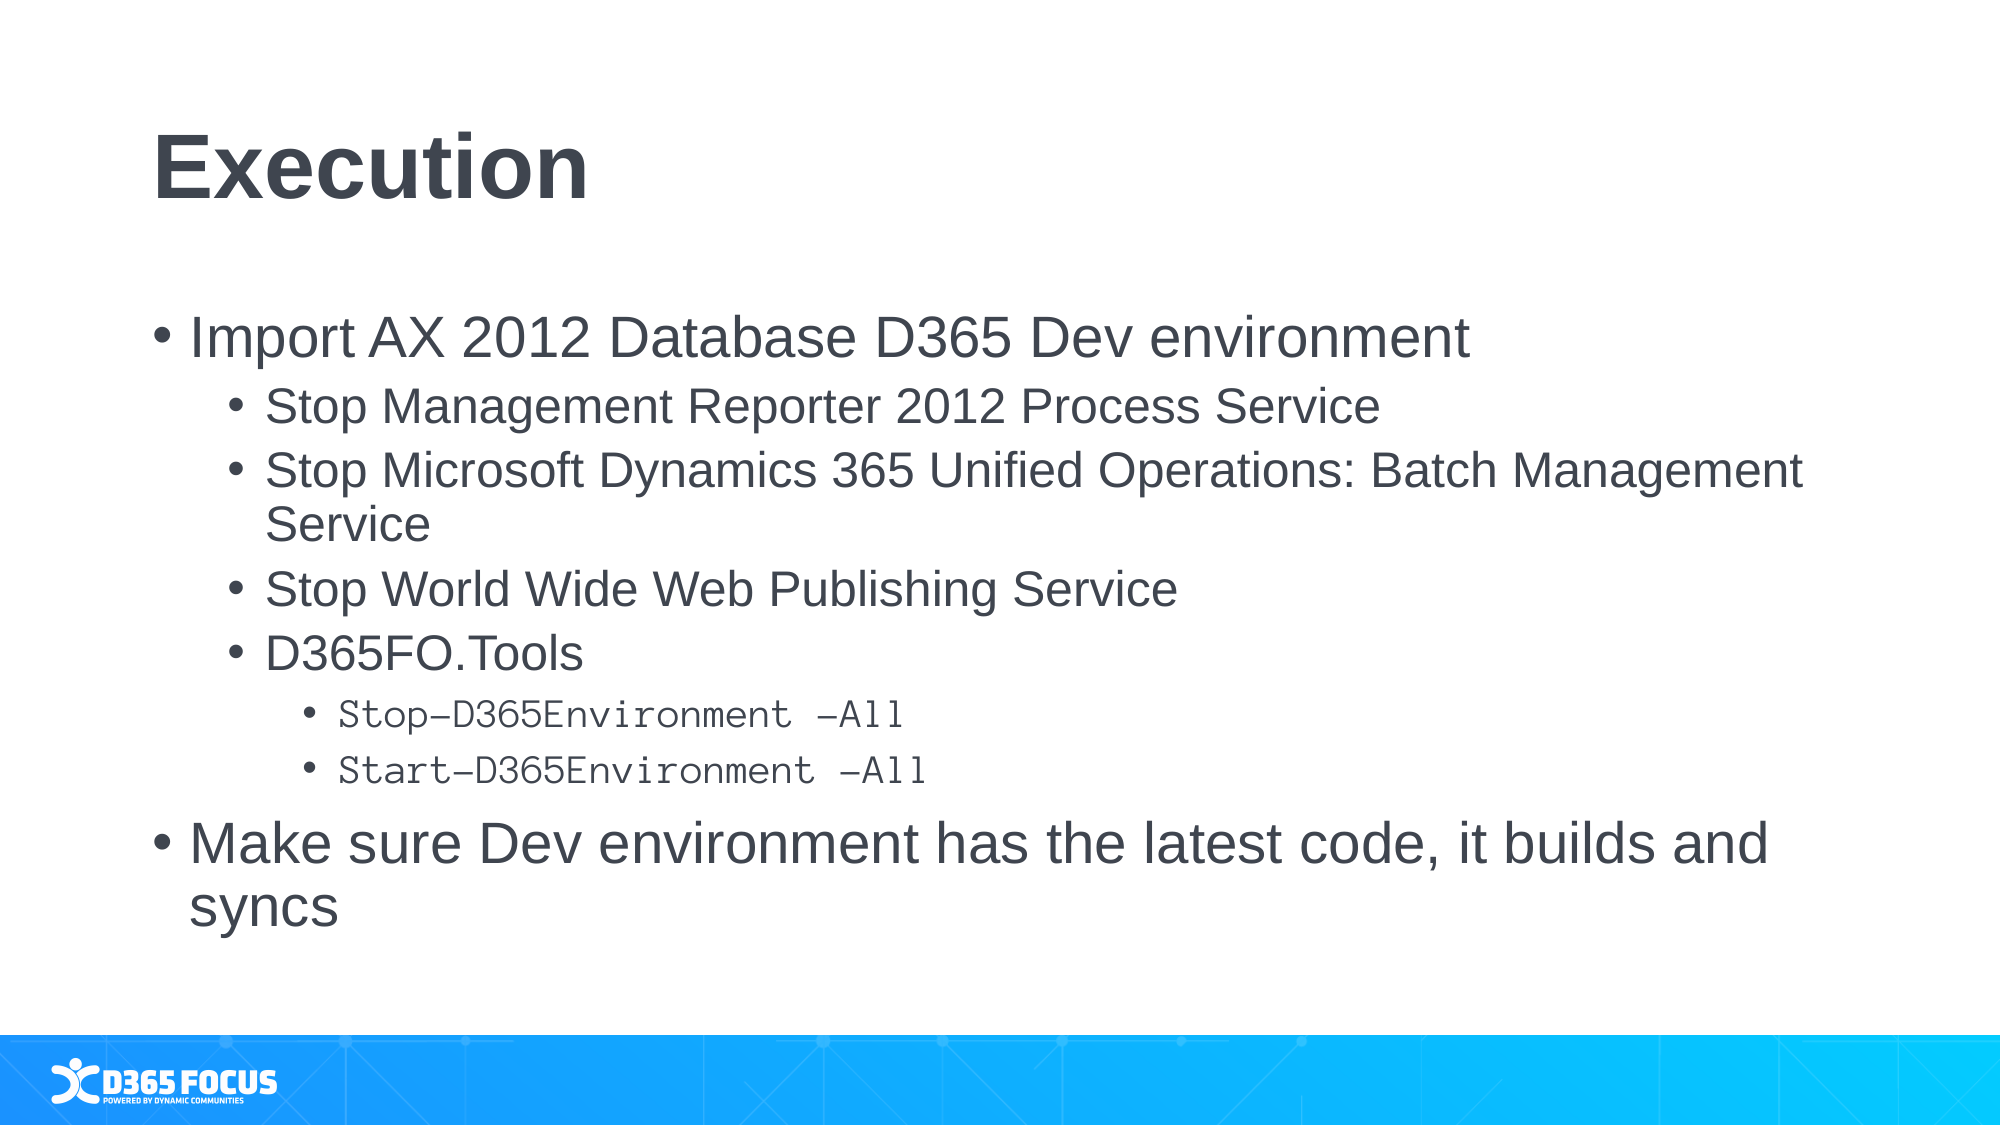

# Execution
Import AX 2012 Database D365 Dev environment
Stop Management Reporter 2012 Process Service
Stop Microsoft Dynamics 365 Unified Operations: Batch Management Service
Stop World Wide Web Publishing Service
D365FO.Tools
Stop-D365Environment -All
Start-D365Environment -All
Make sure Dev environment has the latest code, it builds and syncs